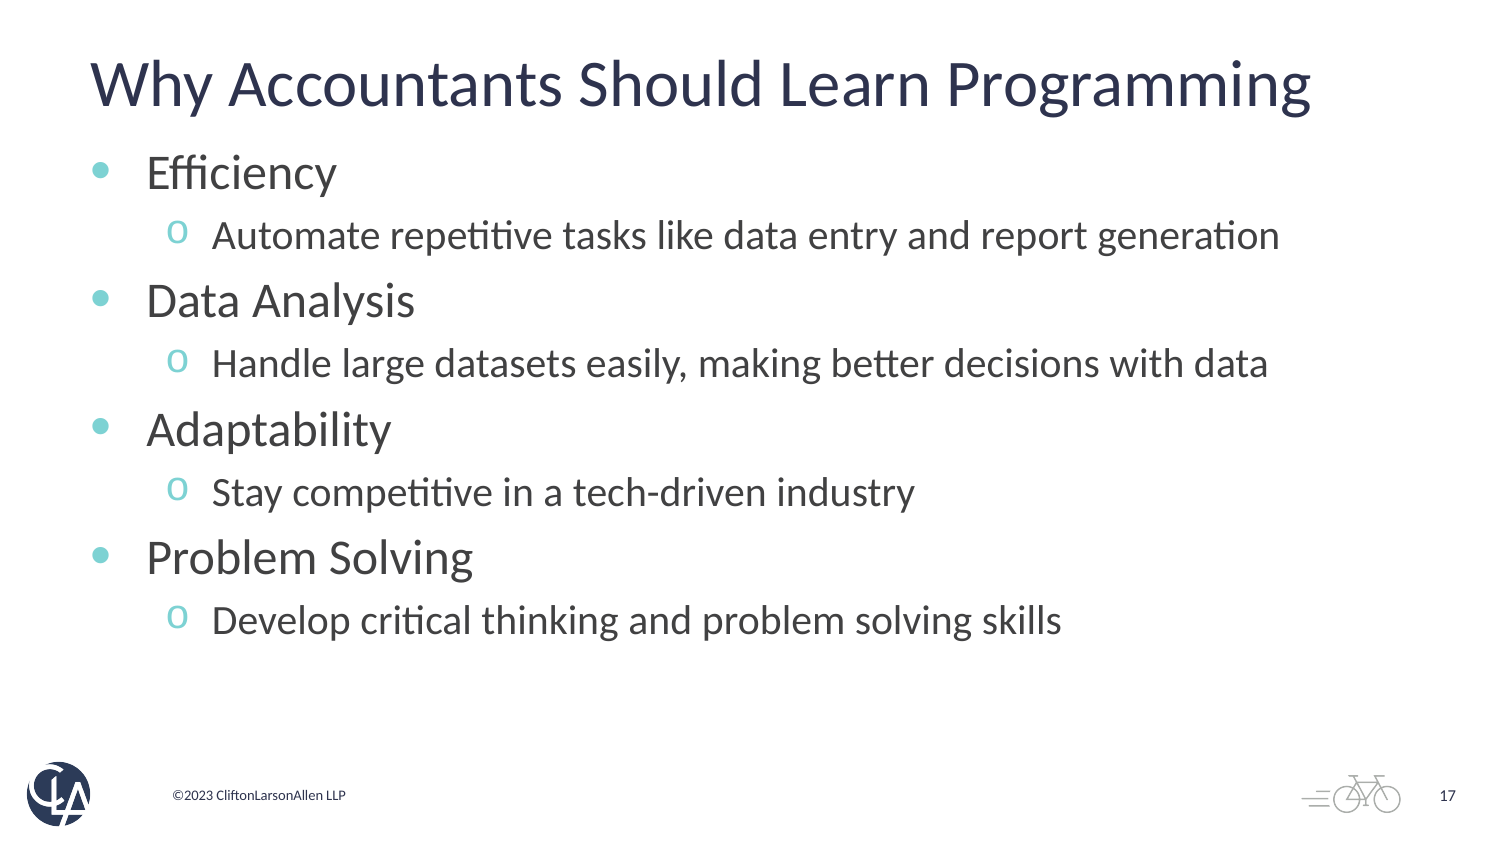

# Why Accountants Should Learn Programming
Efficiency
Automate repetitive tasks like data entry and report generation
Data Analysis
Handle large datasets easily, making better decisions with data
Adaptability
Stay competitive in a tech-driven industry
Problem Solving
Develop critical thinking and problem solving skills
17